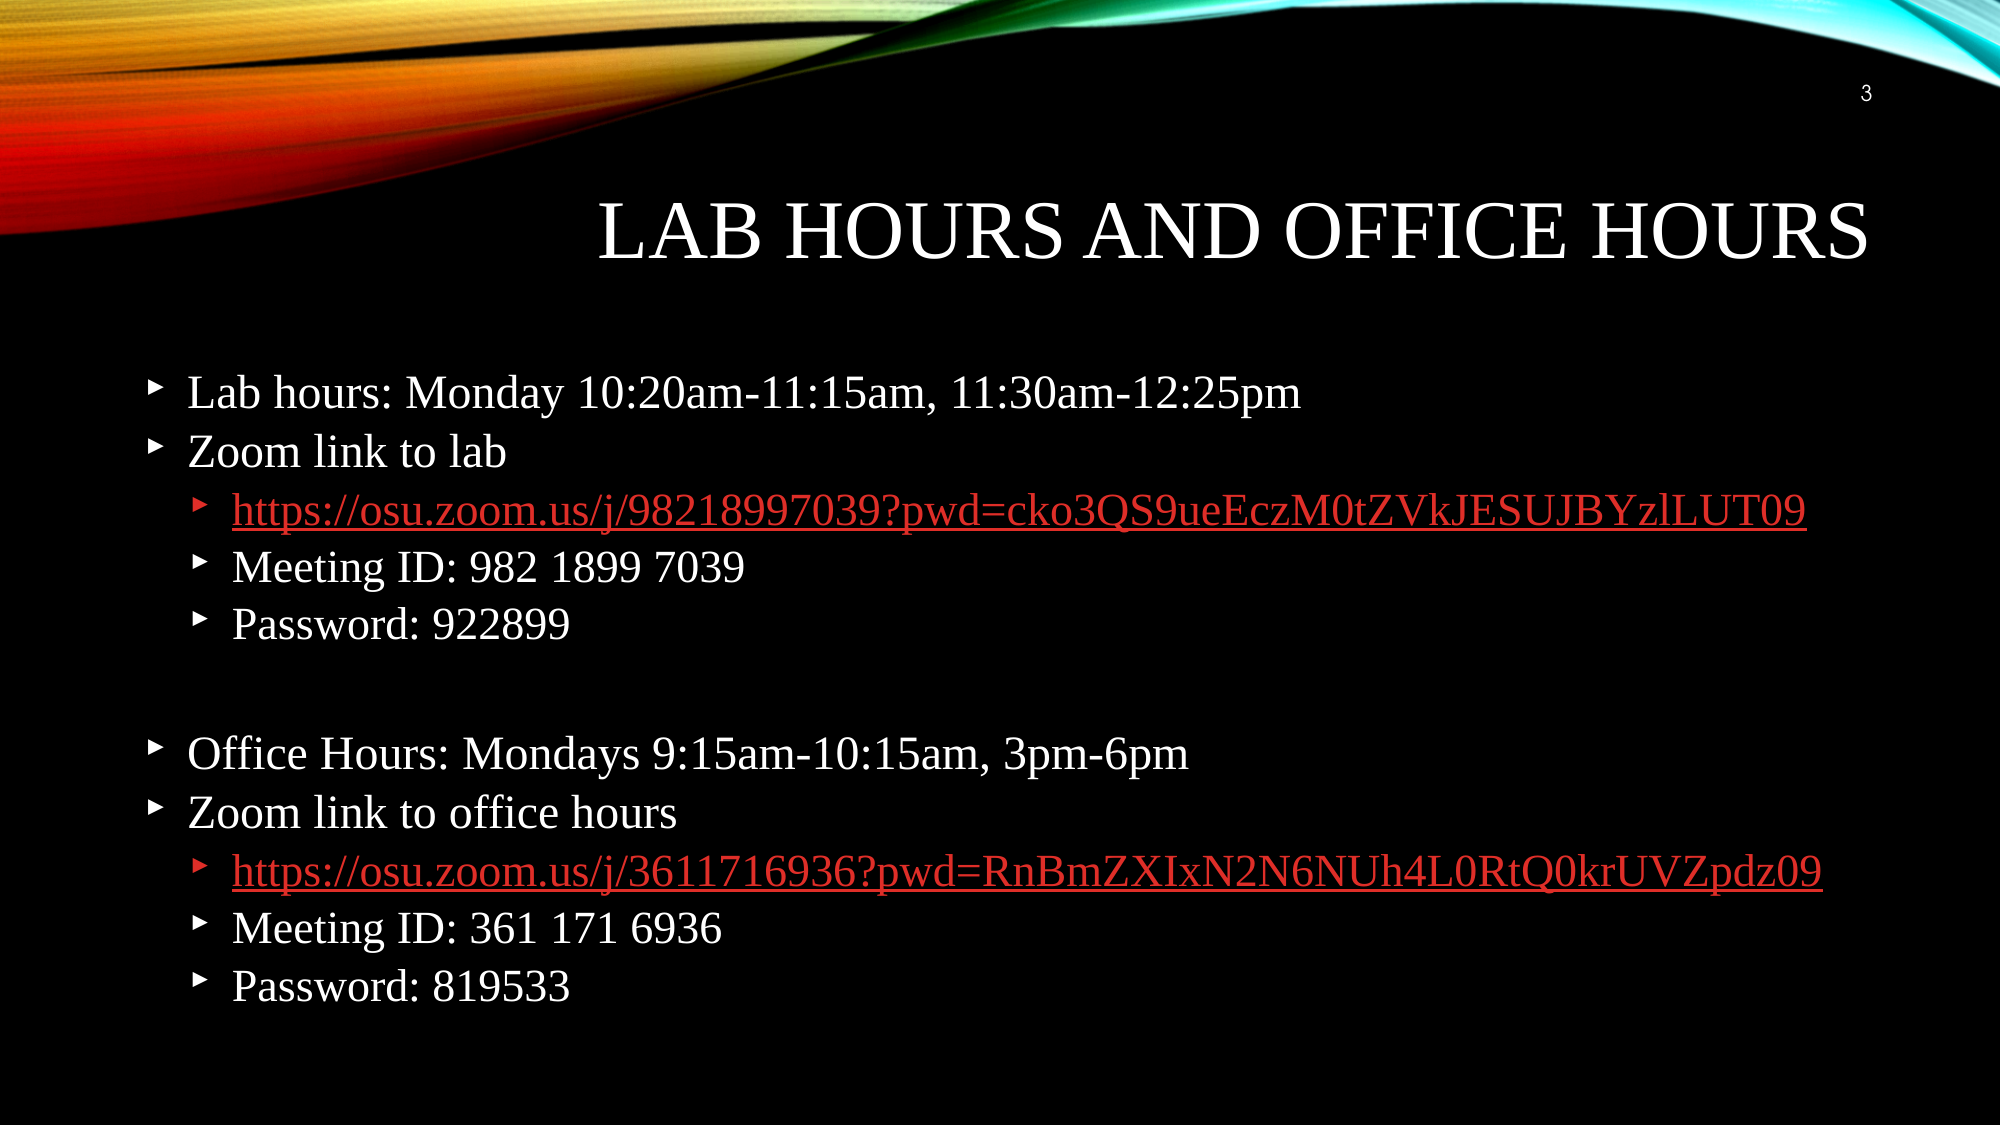

3
# Lab hours and office hours
Lab hours: Monday 10:20am-11:15am, 11:30am-12:25pm
Zoom link to lab
https://osu.zoom.us/j/98218997039?pwd=cko3QS9ueEczM0tZVkJESUJBYzlLUT09
Meeting ID: 982 1899 7039
Password: 922899

Office Hours: Mondays 9:15am-10:15am, 3pm-6pm
Zoom link to office hours
https://osu.zoom.us/j/3611716936?pwd=RnBmZXIxN2N6NUh4L0RtQ0krUVZpdz09
Meeting ID: 361 171 6936
Password: 819533